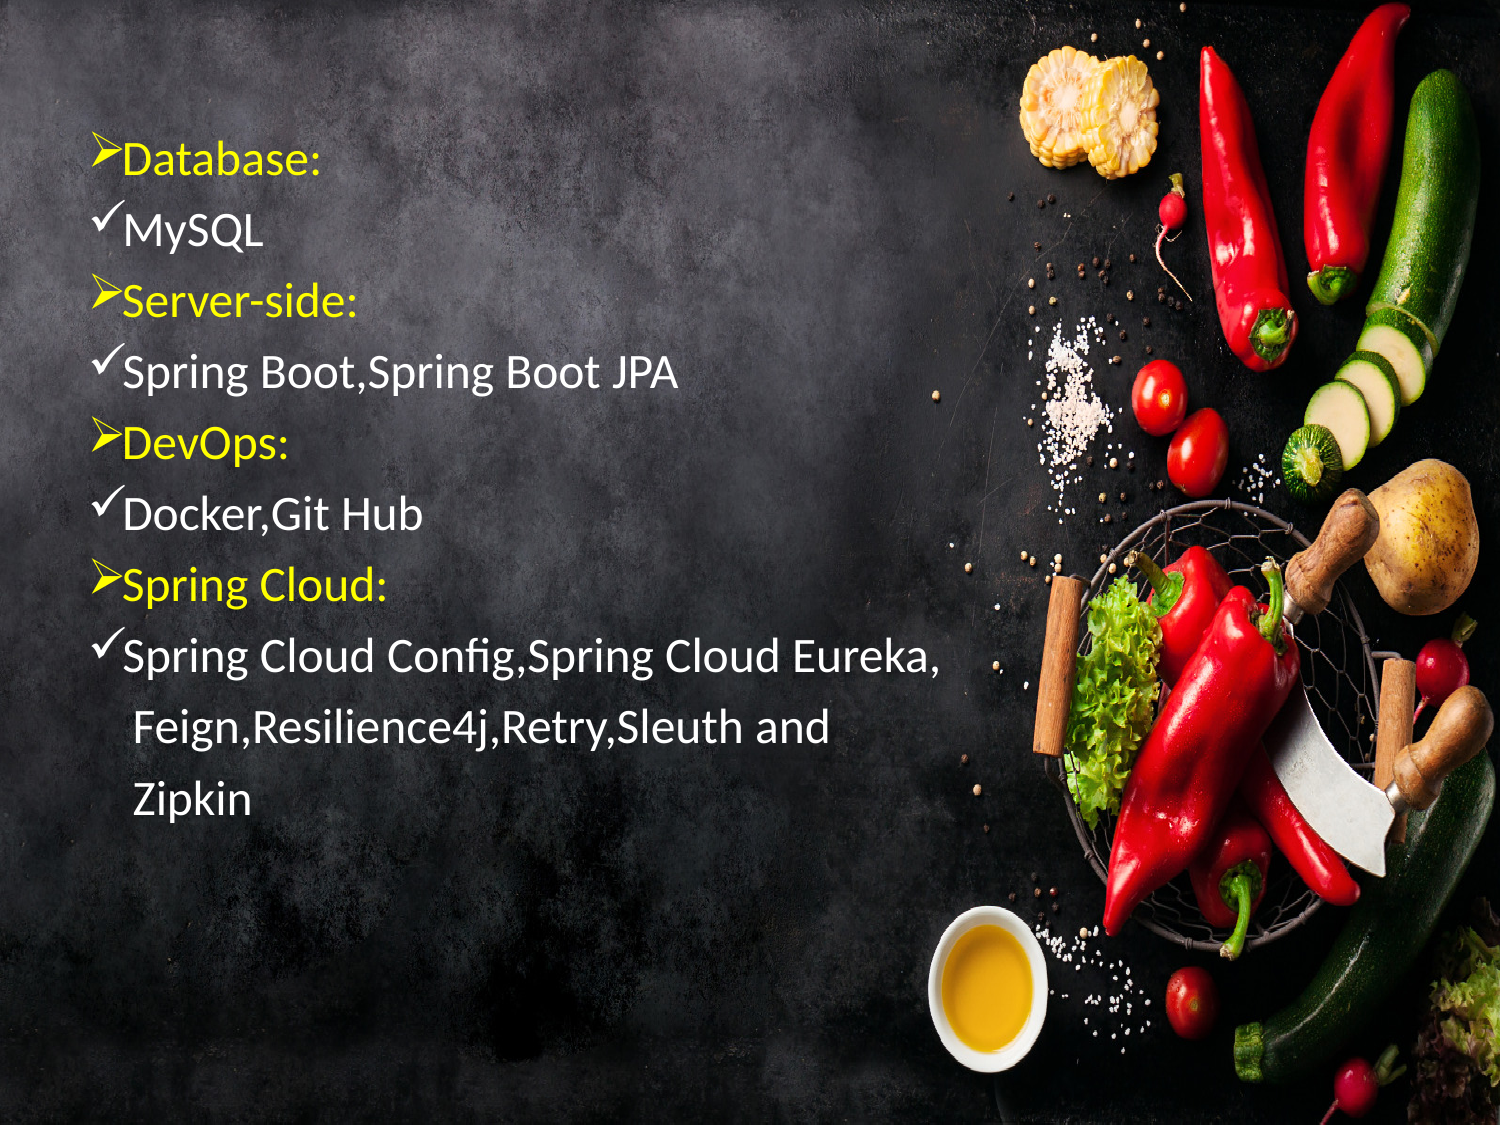

#
Database:
MySQL
Server-side:
Spring Boot,Spring Boot JPA
DevOps:
Docker,Git Hub
Spring Cloud:
Spring Cloud Config,Spring Cloud Eureka,
    Feign,Resilience4j,Retry,Sleuth and
    Zipkin